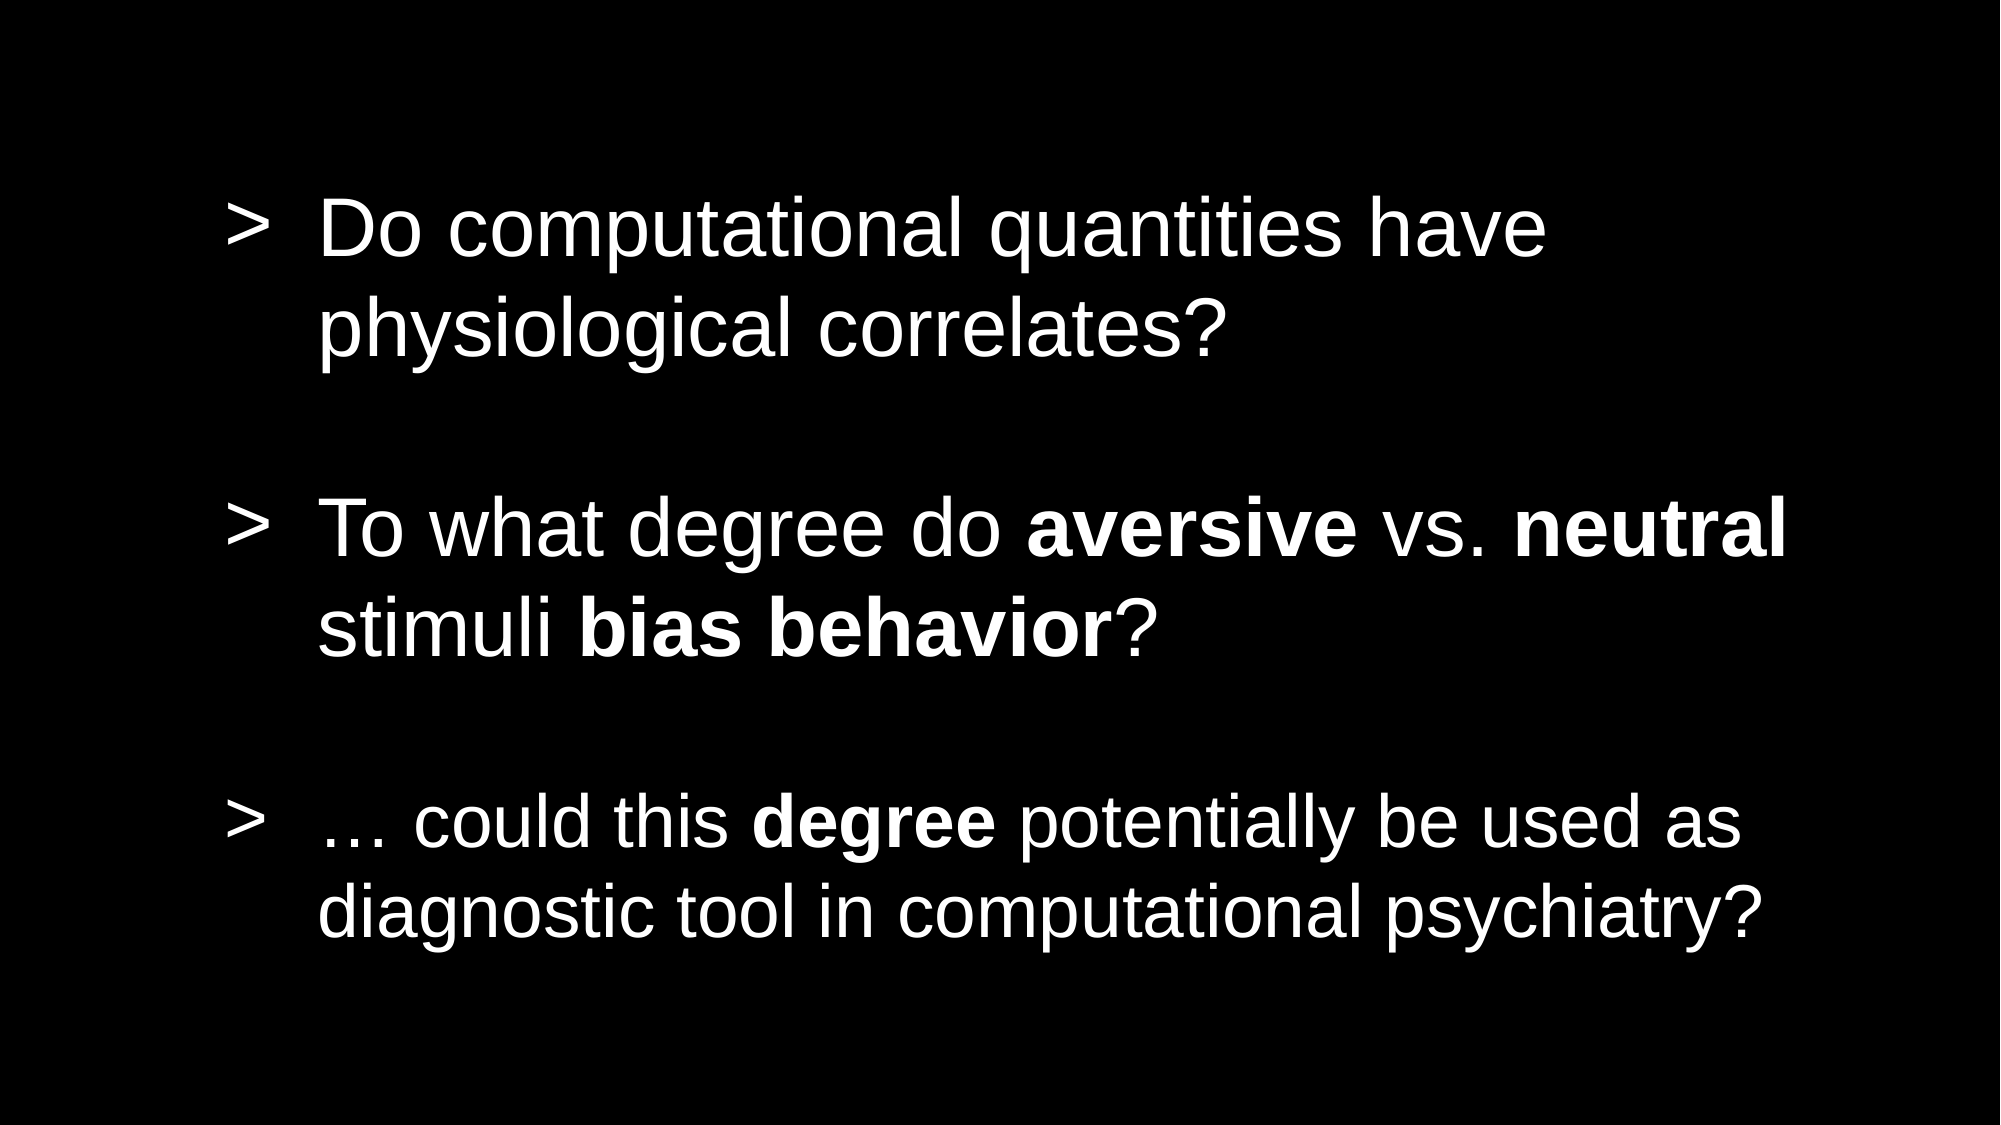

Do computational quantities have physiological correlates?

To what degree do aversive vs. neutral stimuli bias behavior?

… could this degree potentially be used as diagnostic tool in computational psychiatry?